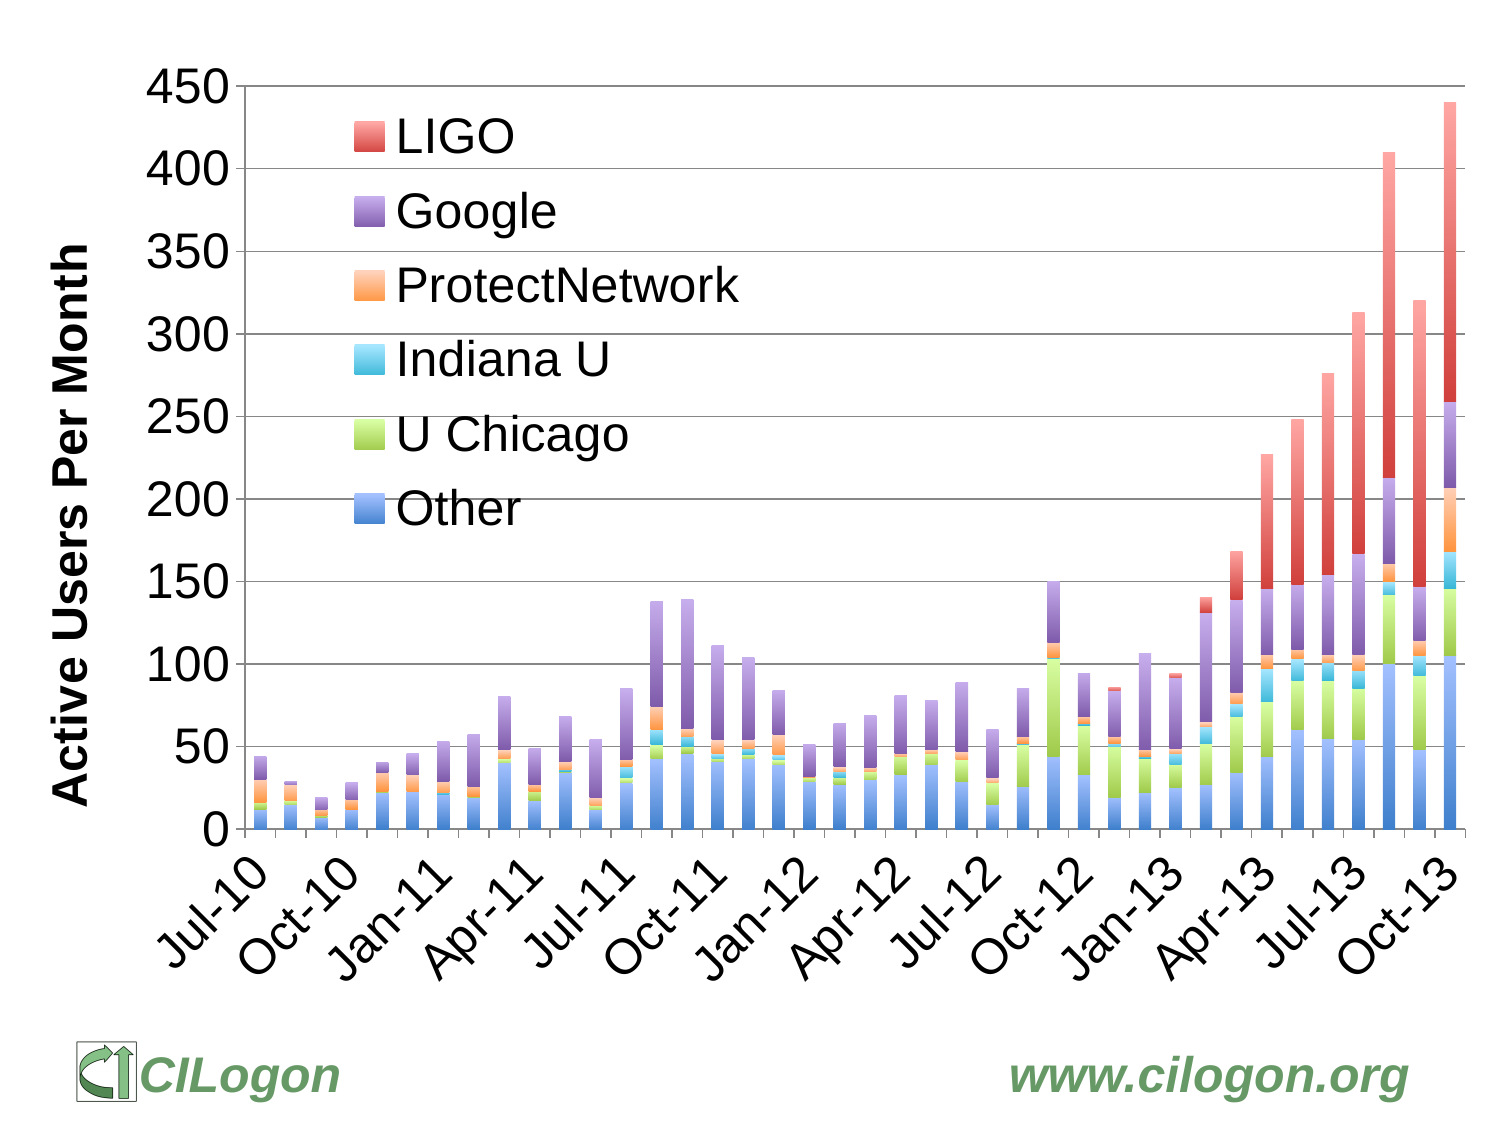

### Chart

| Category |  |  |  |  |  |  |
|---|---|---|---|---|---|---|
| 40360.0 | 12.0 | 4.0 | 0.0 | 14.0 | 14.0 | 0.0 |
| 40391.0 | 15.0 | 2.0 | 0.0 | 10.0 | 2.0 | 0.0 |
| 40422.0 | 7.0 | 1.0 | 0.0 | 4.0 | 7.0 | 0.0 |
| 40452.0 | 12.0 | 0.0 | 0.0 | 6.0 | 10.0 | 0.0 |
| 40483.0 | 22.0 | 1.0 | 0.0 | 11.0 | 6.0 | 0.0 |
| 40513.0 | 23.0 | 0.0 | 0.0 | 10.0 | 13.0 | 0.0 |
| 40544.0 | 21.0 | 0.0 | 1.0 | 7.0 | 24.0 | 0.0 |
| 40575.0 | 19.0 | 1.0 | 0.0 | 6.0 | 31.0 | 0.0 |
| 40603.0 | 40.0 | 3.0 | 0.0 | 5.0 | 32.0 | 0.0 |
| 40634.0 | 17.0 | 6.0 | 0.0 | 4.0 | 22.0 | 0.0 |
| 40664.0 | 34.0 | 1.0 | 1.0 | 5.0 | 27.0 | 0.0 |
| 40695.0 | 12.0 | 2.0 | 0.0 | 5.0 | 35.0 | 0.0 |
| 40725.0 | 28.0 | 3.0 | 7.0 | 4.0 | 43.0 | 0.0 |
| 40756.0 | 43.0 | 8.0 | 9.0 | 14.0 | 64.0 | 0.0 |
| 40787.0 | 46.0 | 4.0 | 6.0 | 5.0 | 78.0 | 0.0 |
| 40817.0 | 41.0 | 2.0 | 3.0 | 8.0 | 57.0 | 0.0 |
| 40848.0 | 43.0 | 2.0 | 4.0 | 5.0 | 50.0 | 0.0 |
| 40878.0 | 39.0 | 3.0 | 3.0 | 12.0 | 27.0 | 0.0 |
| 40909.0 | 29.0 | 2.0 | 0.0 | 1.0 | 19.0 | 0.0 |
| 40940.0 | 27.0 | 4.0 | 4.0 | 3.0 | 26.0 | 0.0 |
| 40969.0 | 30.0 | 5.0 | 0.0 | 2.0 | 32.0 | 0.0 |
| 41000.0 | 33.0 | 11.0 | 0.0 | 2.0 | 35.0 | 0.0 |
| 41030.0 | 39.0 | 7.0 | 0.0 | 2.0 | 30.0 | 0.0 |
| 41061.0 | 29.0 | 13.0 | 0.0 | 5.0 | 42.0 | 0.0 |
| 41091.0 | 15.0 | 13.0 | 0.0 | 3.0 | 29.0 | 0.0 |
| 41122.0 | 26.0 | 25.0 | 1.0 | 4.0 | 29.0 | 0.0 |
| 41153.0 | 44.0 | 59.0 | 1.0 | 9.0 | 37.0 | 0.0 |
| 41183.0 | 33.0 | 30.0 | 1.0 | 4.0 | 26.0 | 0.0 |
| 41214.0 | 19.0 | 31.0 | 2.0 | 4.0 | 28.0 | 2.0 |
| 41244.0 | 22.0 | 21.0 | 1.0 | 4.0 | 58.0 | 0.0 |
| 41275.0 | 25.0 | 14.0 | 7.0 | 3.0 | 43.0 | 2.0 |
| 41306.0 | 27.0 | 25.0 | 10.0 | 3.0 | 66.0 | 9.0 |
| 41334.0 | 34.0 | 34.0 | 8.0 | 7.0 | 56.0 | 29.0 |
| 41365.0 | 44.0 | 33.0 | 20.0 | 9.0 | 40.0 | 81.0 |
| 41395.0 | 60.0 | 30.0 | 13.0 | 6.0 | 39.0 | 100.0 |
| 41426.0 | 55.0 | 35.0 | 11.0 | 5.0 | 48.0 | 122.0 |
| 41456.0 | 54.0 | 31.0 | 11.0 | 10.0 | 61.0 | 146.0 |
| 41487.0 | 100.0 | 42.0 | 8.0 | 11.0 | 52.0 | 197.0 |
| 41518.0 | 48.0 | 45.0 | 12.0 | 9.0 | 33.0 | 173.0 |
| 41548.0 | 105.0 | 41.0 | 22.0 | 39.0 | 52.0 | 181.0 |